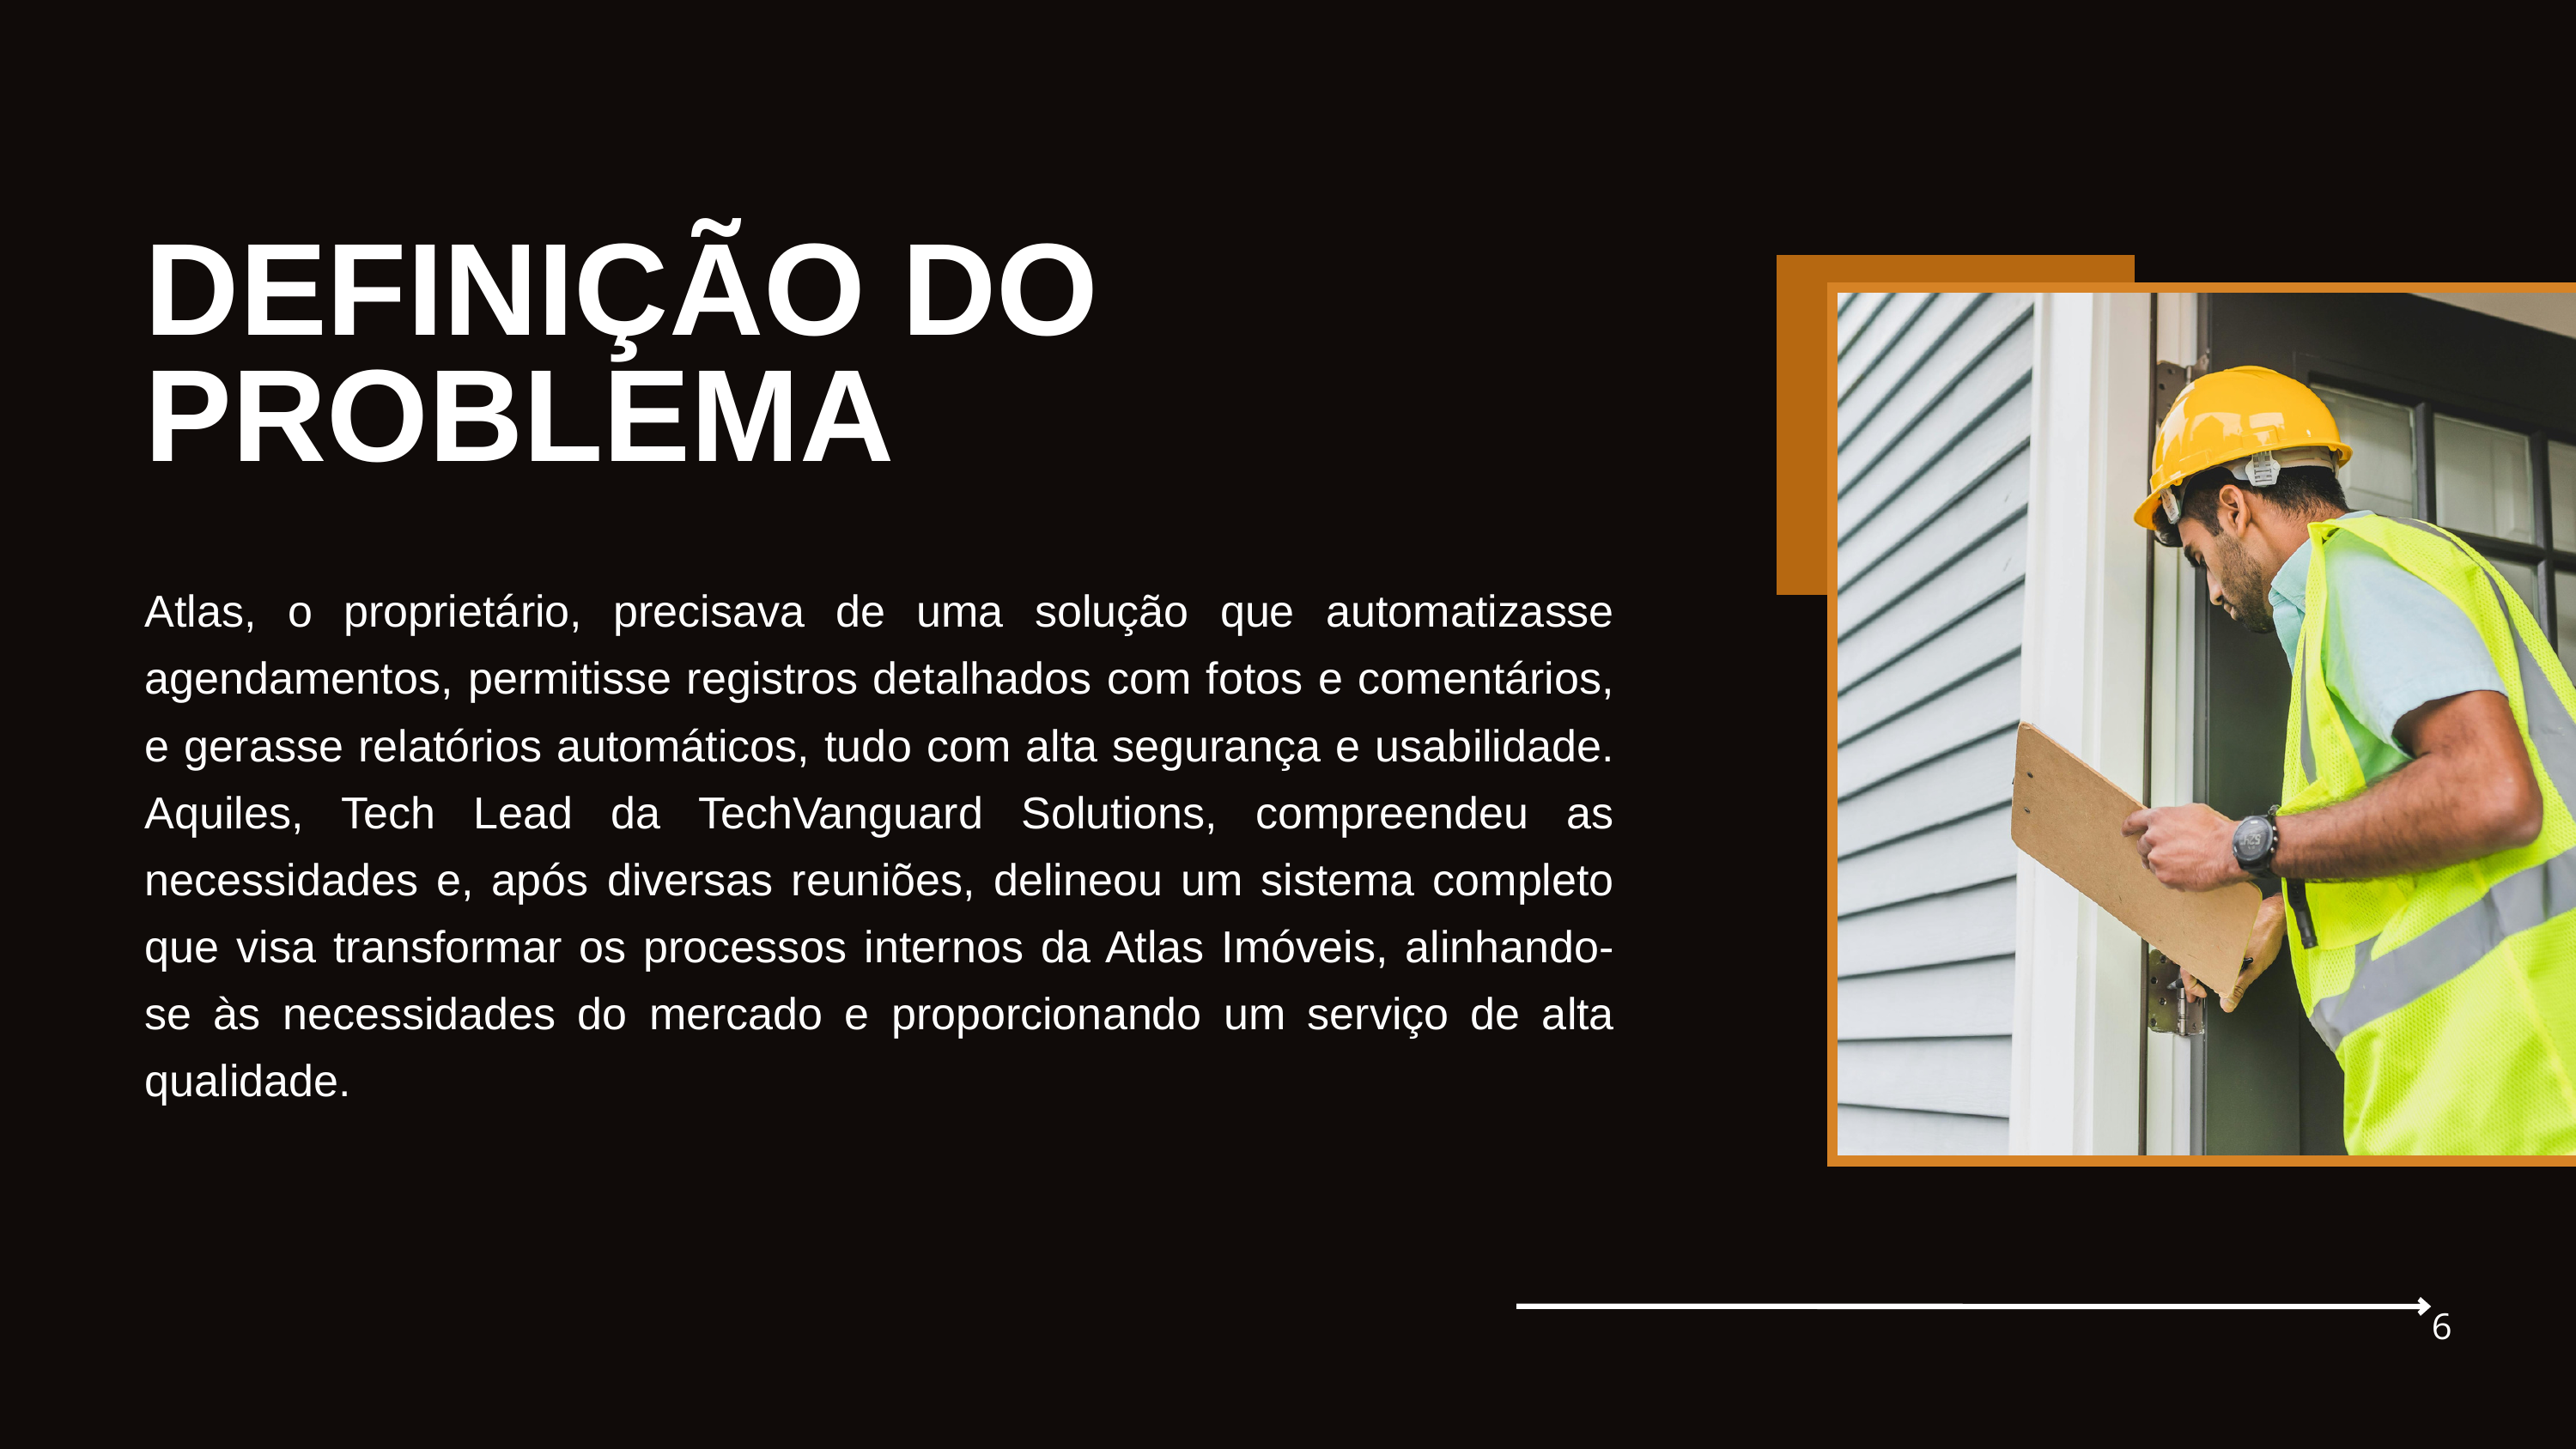

DEFINIÇÃO DO PROBLEMA

Atlas, o proprietário, precisava de uma solução que automatizasse agendamentos, permitisse registros detalhados com fotos e comentários, e gerasse relatórios automáticos, tudo com alta segurança e usabilidade. Aquiles, Tech Lead da TechVanguard Solutions, compreendeu as necessidades e, após diversas reuniões, delineou um sistema completo que visa transformar os processos internos da Atlas Imóveis, alinhando-se às necessidades do mercado e proporcionando um serviço de alta qualidade.
6